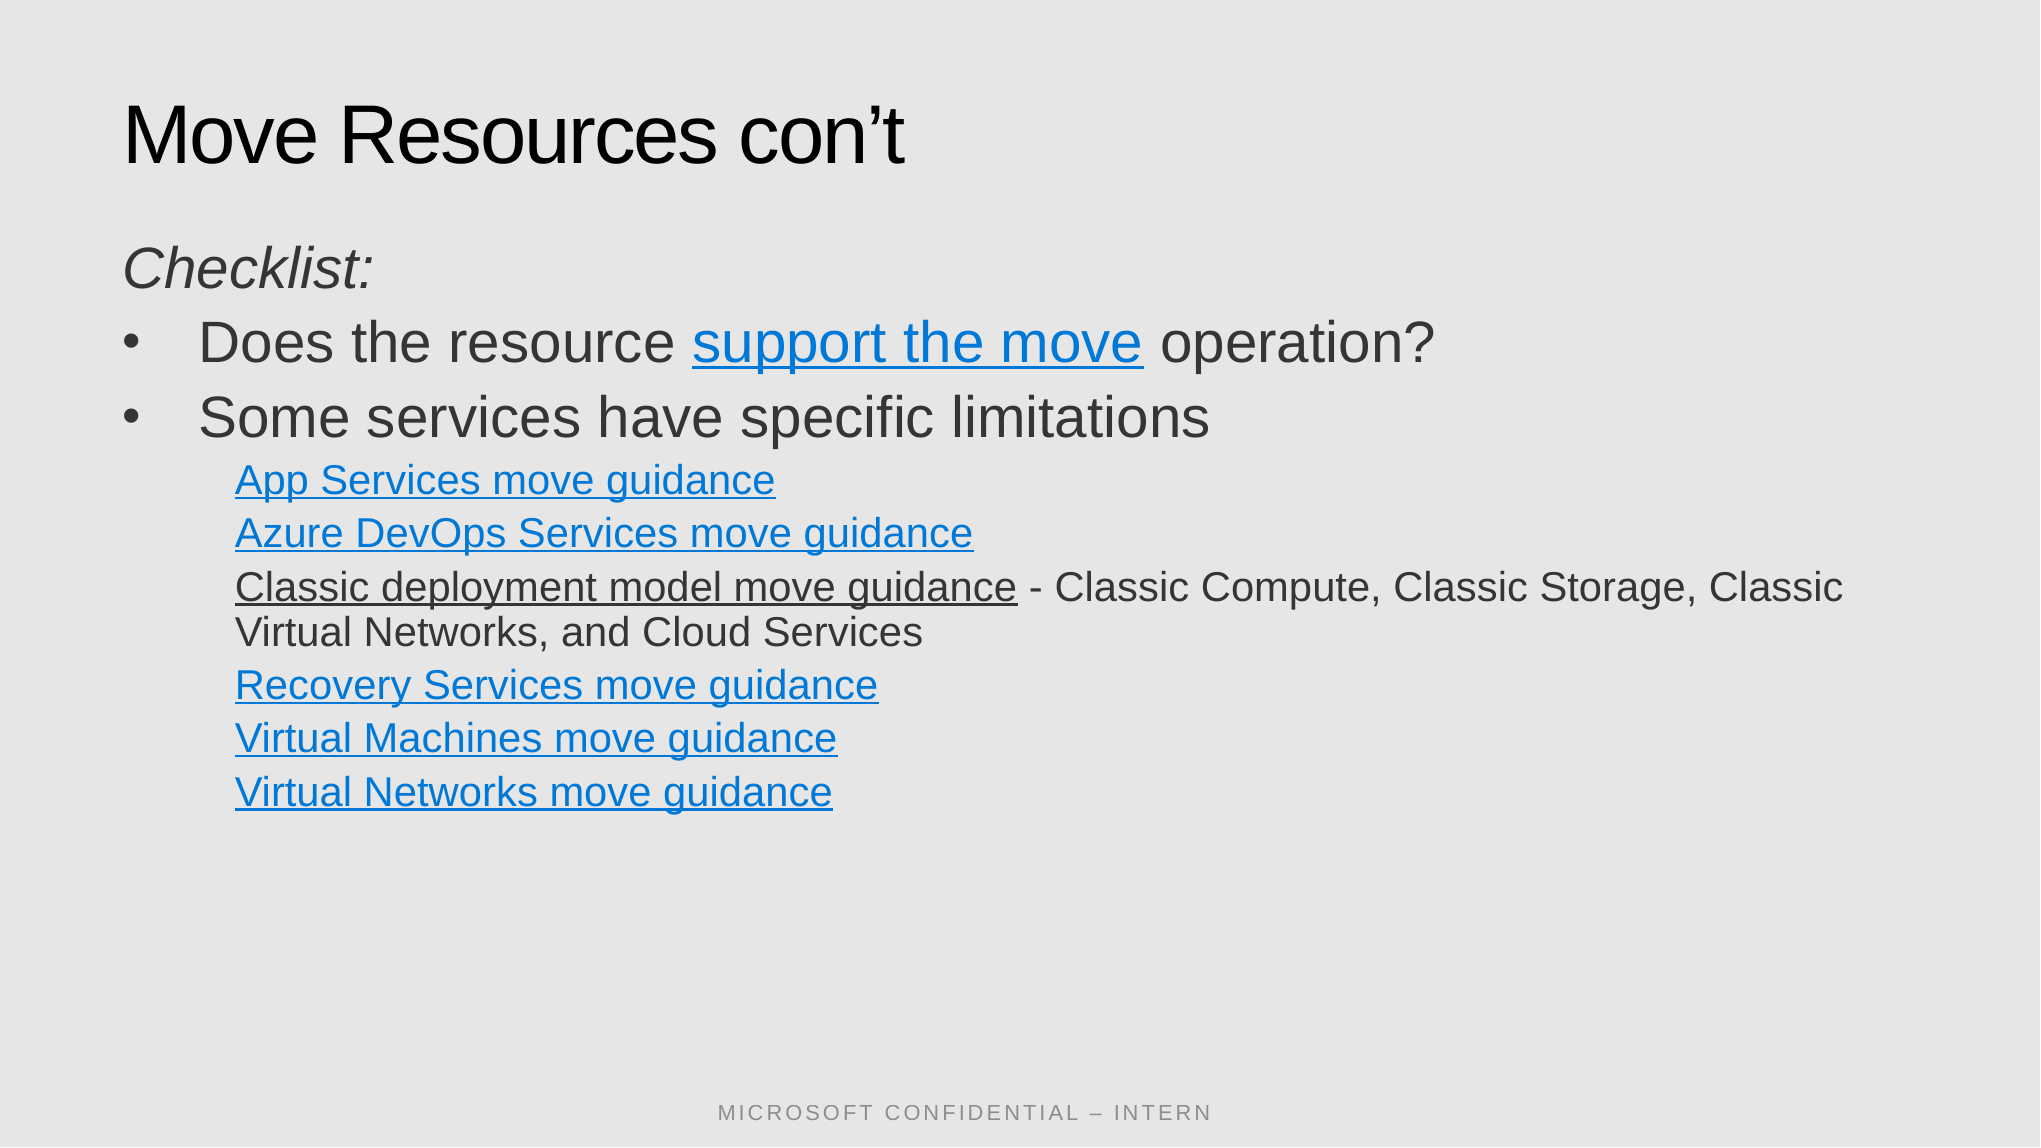

# Move Resources con’t
Checklist:
Does the resource support the move operation?
Some services have specific limitations
App Services move guidance
Azure DevOps Services move guidance
Classic deployment model move guidance - Classic Compute, Classic Storage, Classic Virtual Networks, and Cloud Services
Recovery Services move guidance
Virtual Machines move guidance
Virtual Networks move guidance